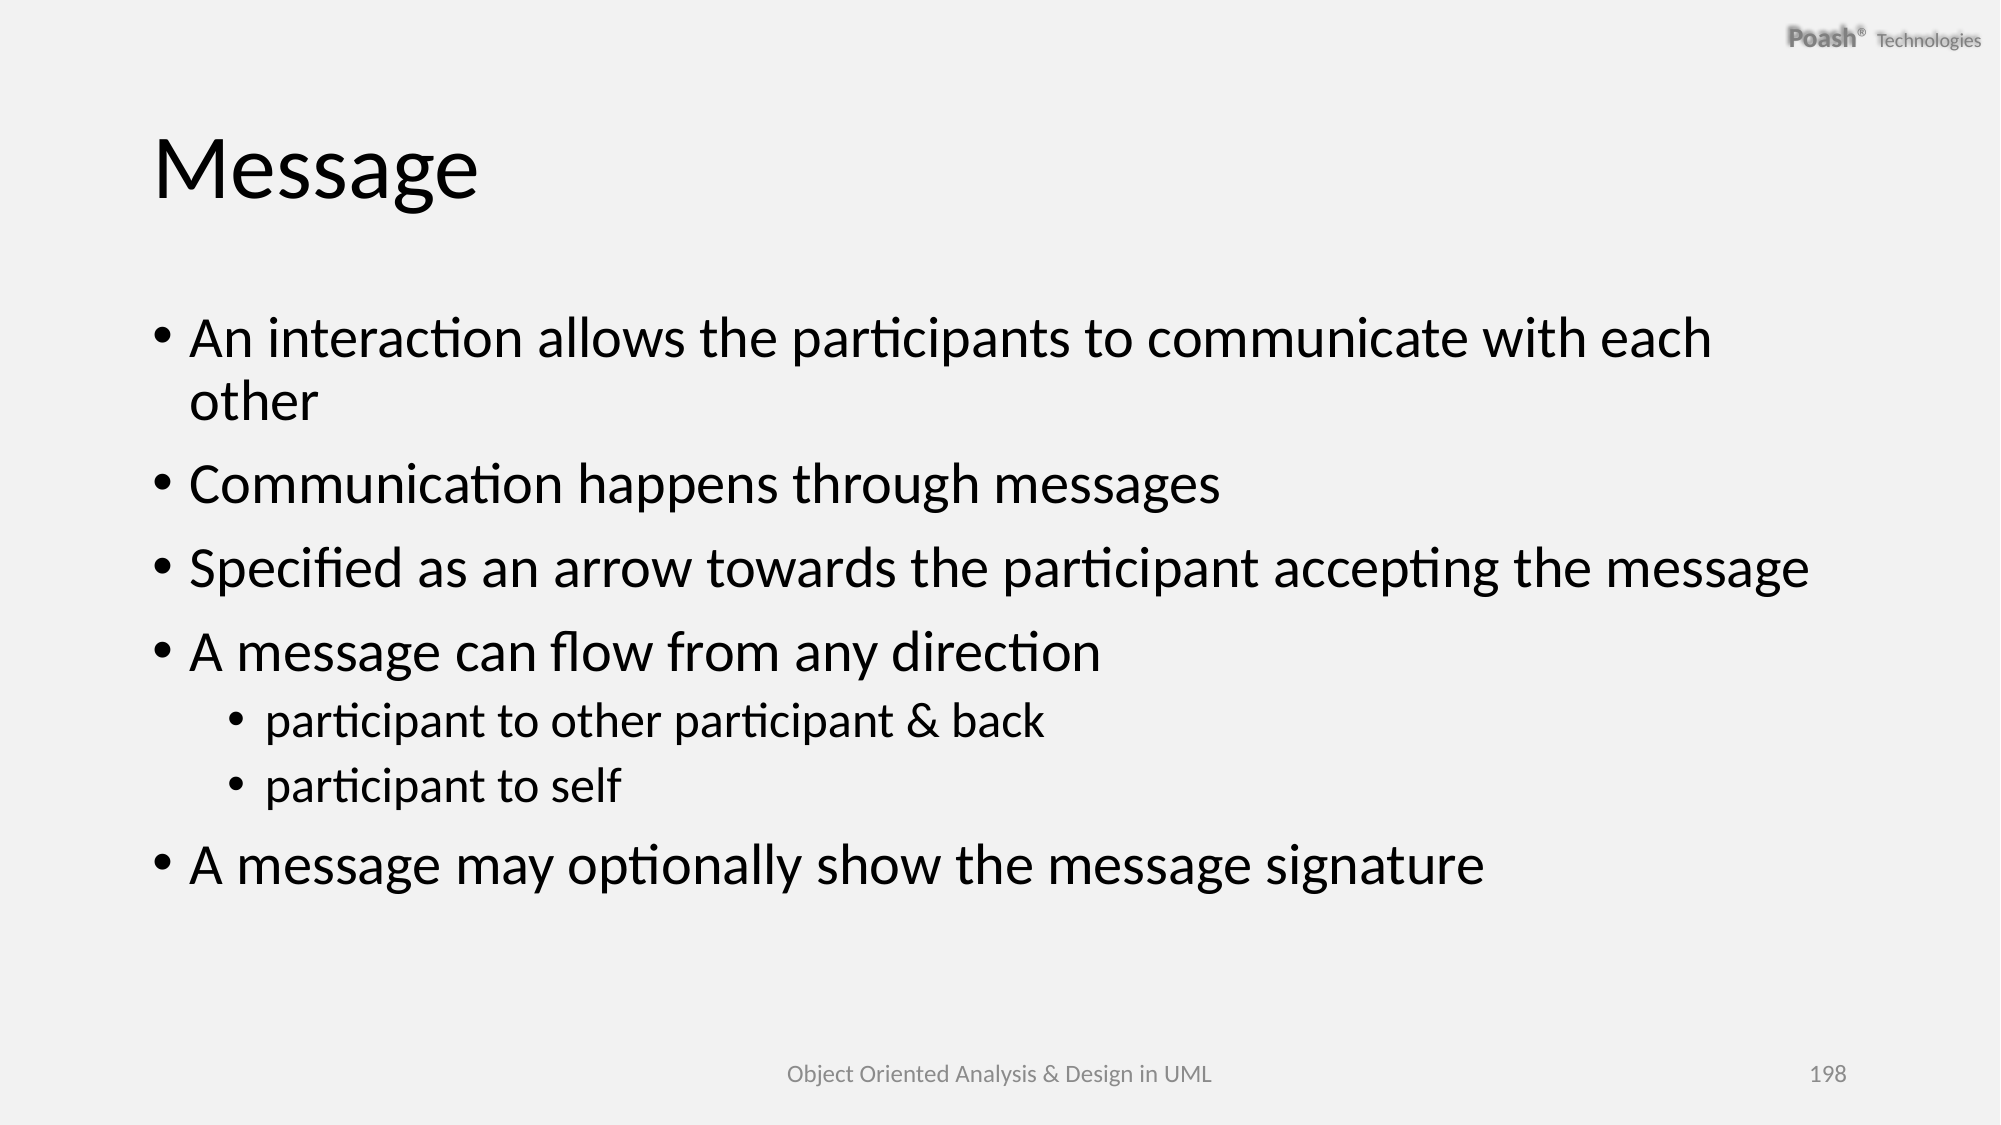

# Message
An interaction allows the participants to communicate with each other
Communication happens through messages
Specified as an arrow towards the participant accepting the message
A message can flow from any direction
participant to other participant & back
participant to self
A message may optionally show the message signature

Object Oriented Analysis & Design in UML
198